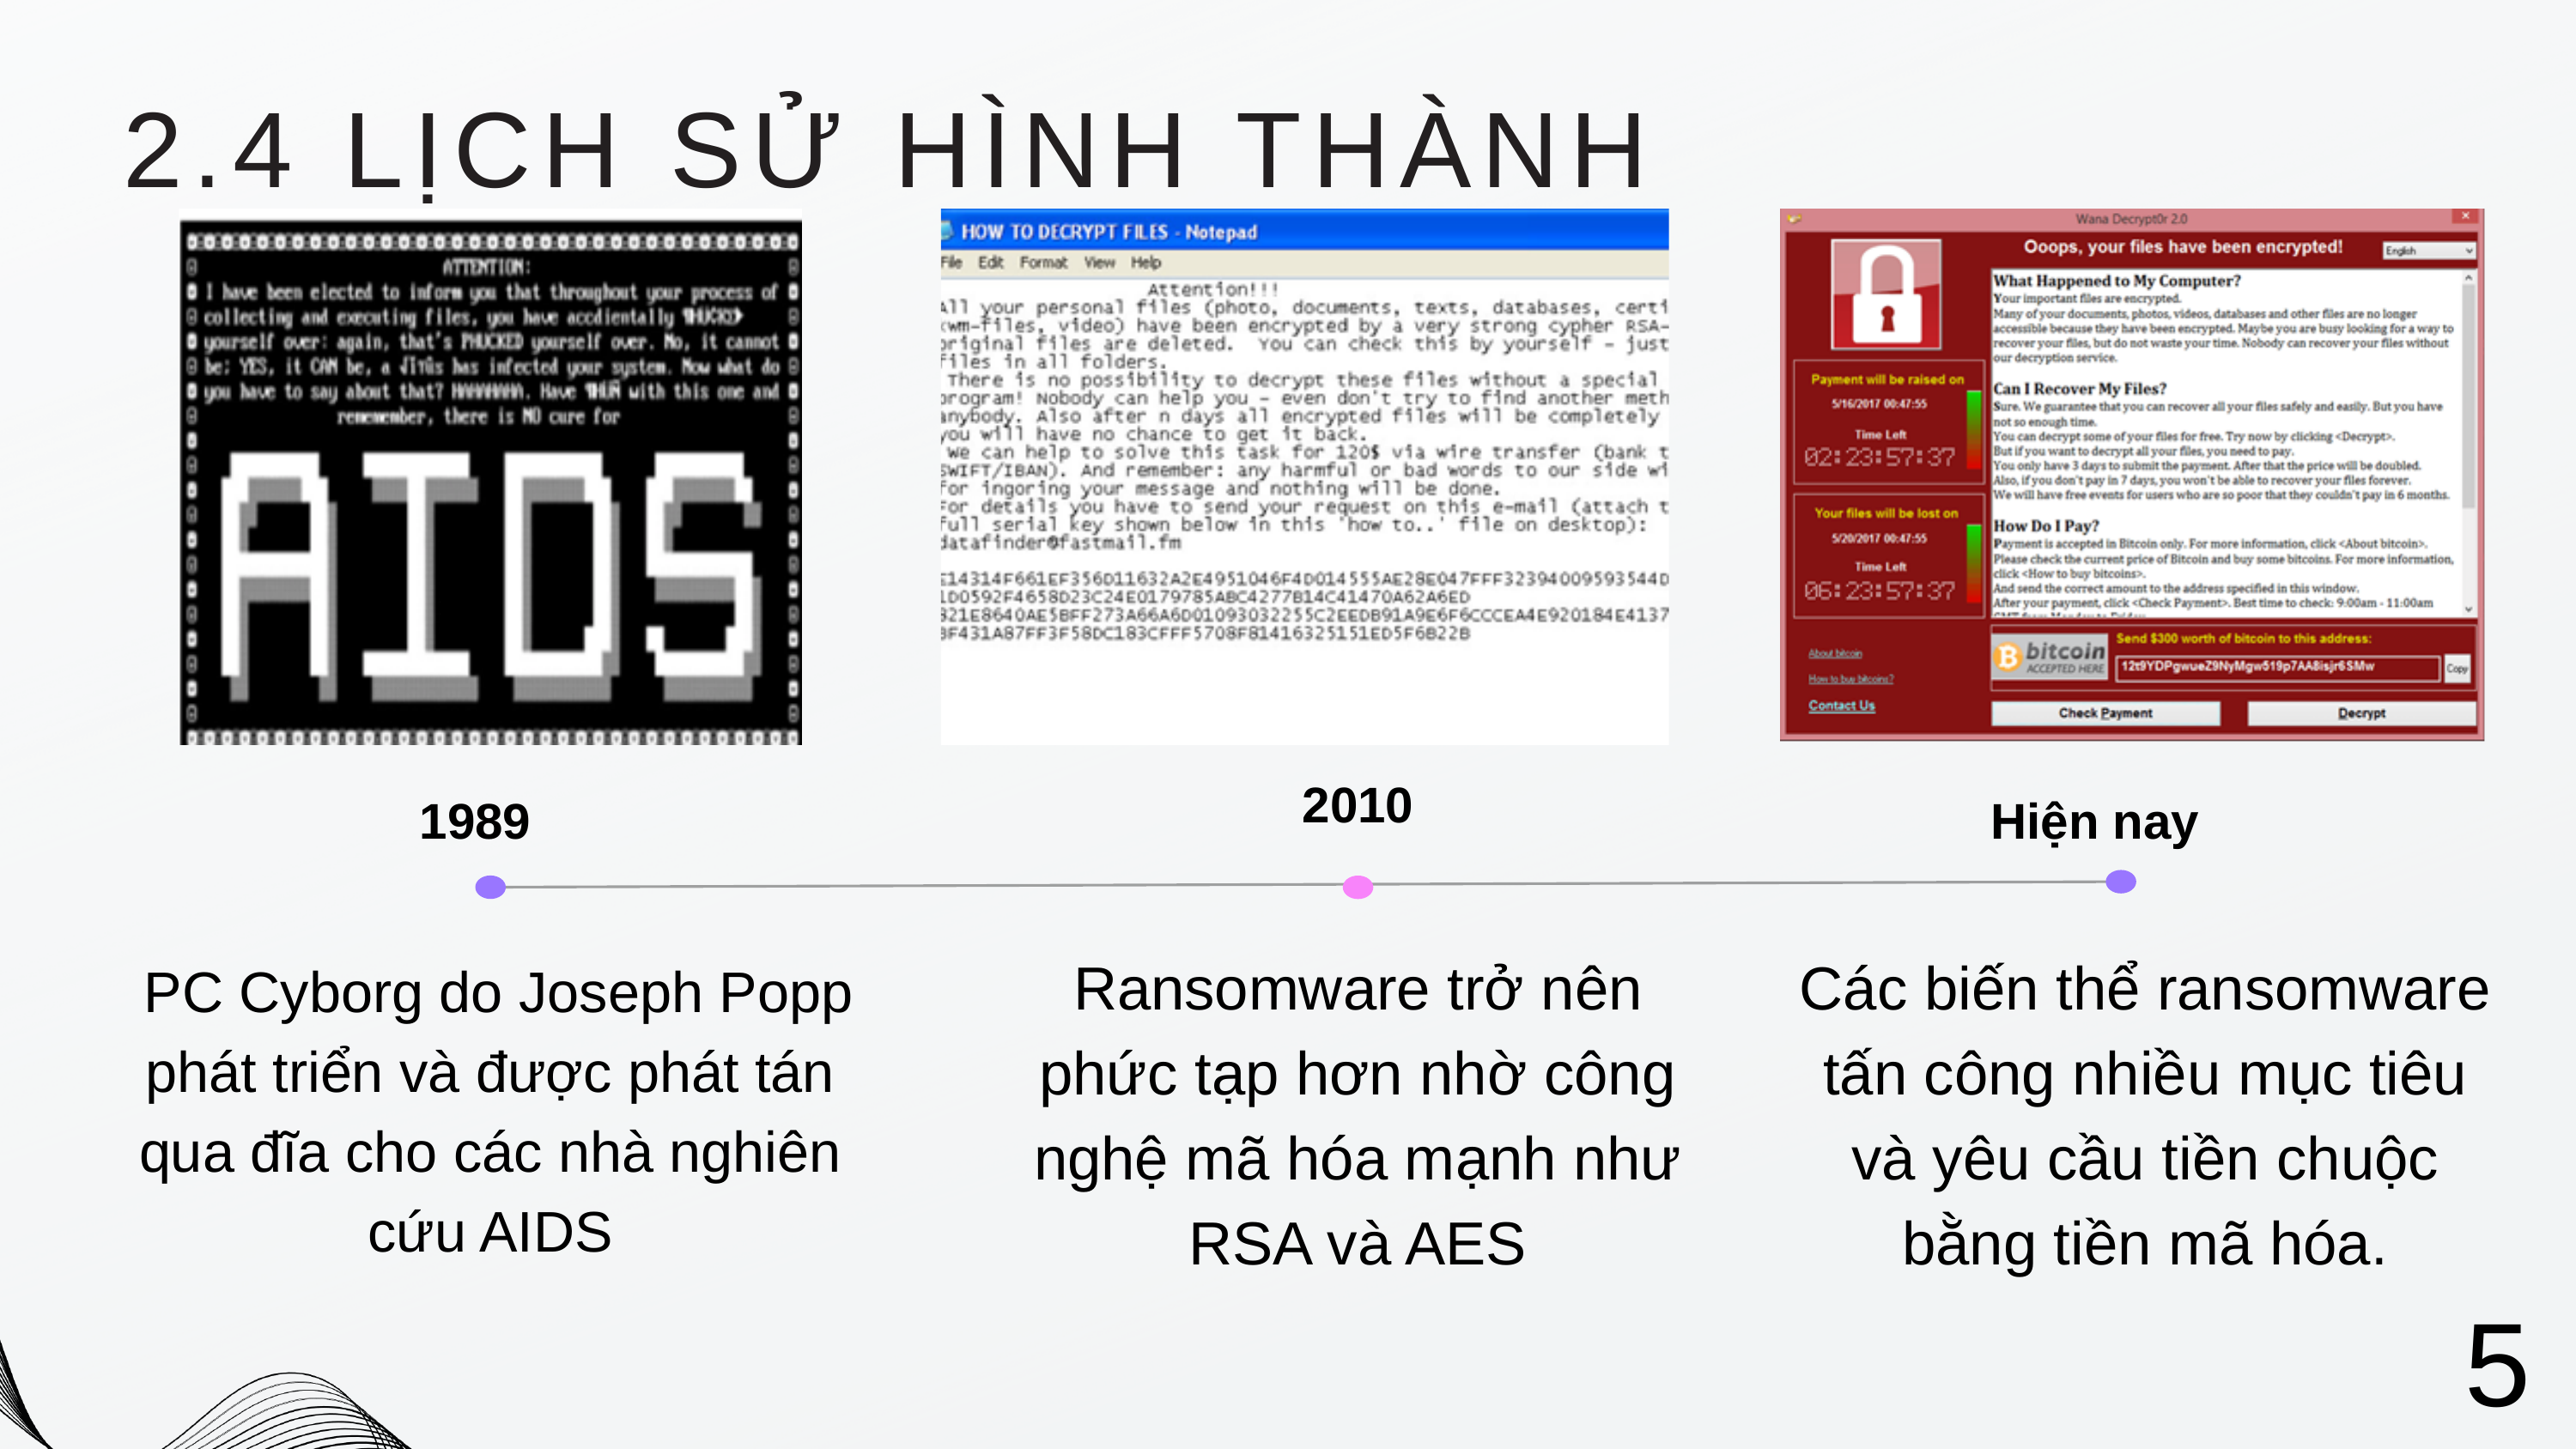

2.4 LỊCH SỬ HÌNH THÀNH

2010
1989
Hiện nay

Ransomware trở nên phức tạp hơn nhờ công nghệ mã hóa mạnh như RSA và AES
Các biến thể ransomware tấn công nhiều mục tiêu và yêu cầu tiền chuộc bằng tiền mã hóa.
 PC Cyborg do Joseph Popp phát triển và được phát tán qua đĩa cho các nhà nghiên cứu AIDS

5